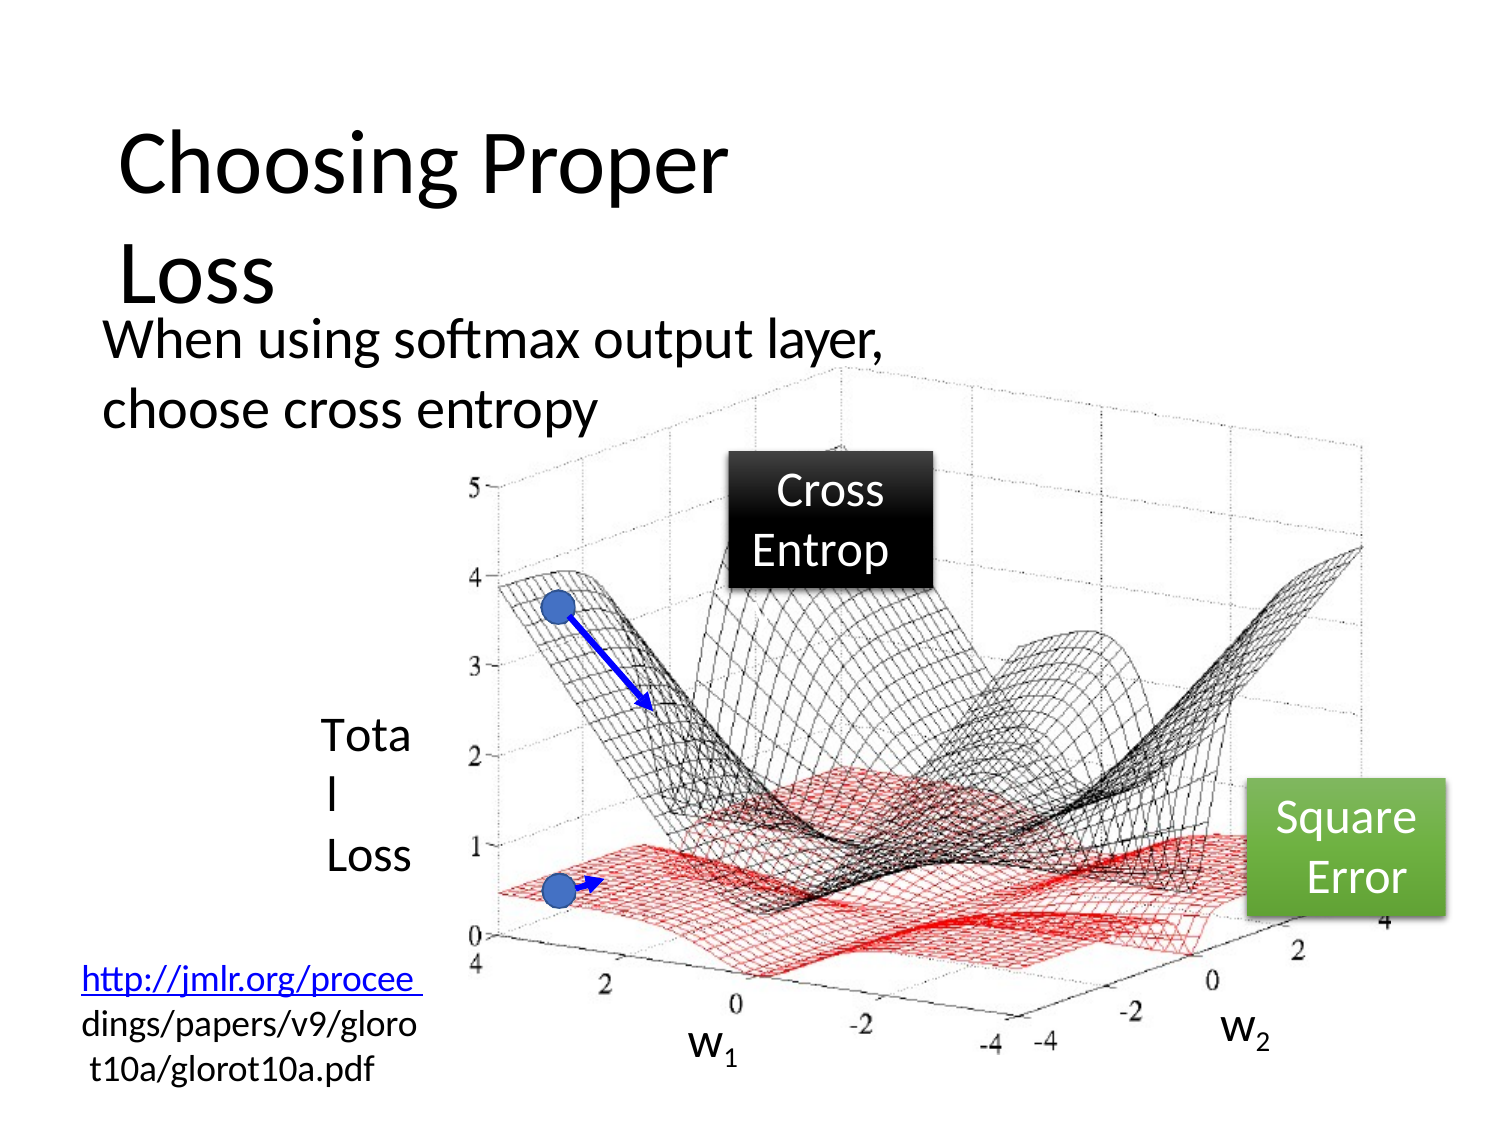

# Choosing Proper Loss
When using softmax output layer,  choose cross entropy
Cross  Entropy

Total  Loss

Square  Error

http://jmlr.org/procee  dings/papers/v9/gloro  t10a/glorot10a.pdf
w2
w1